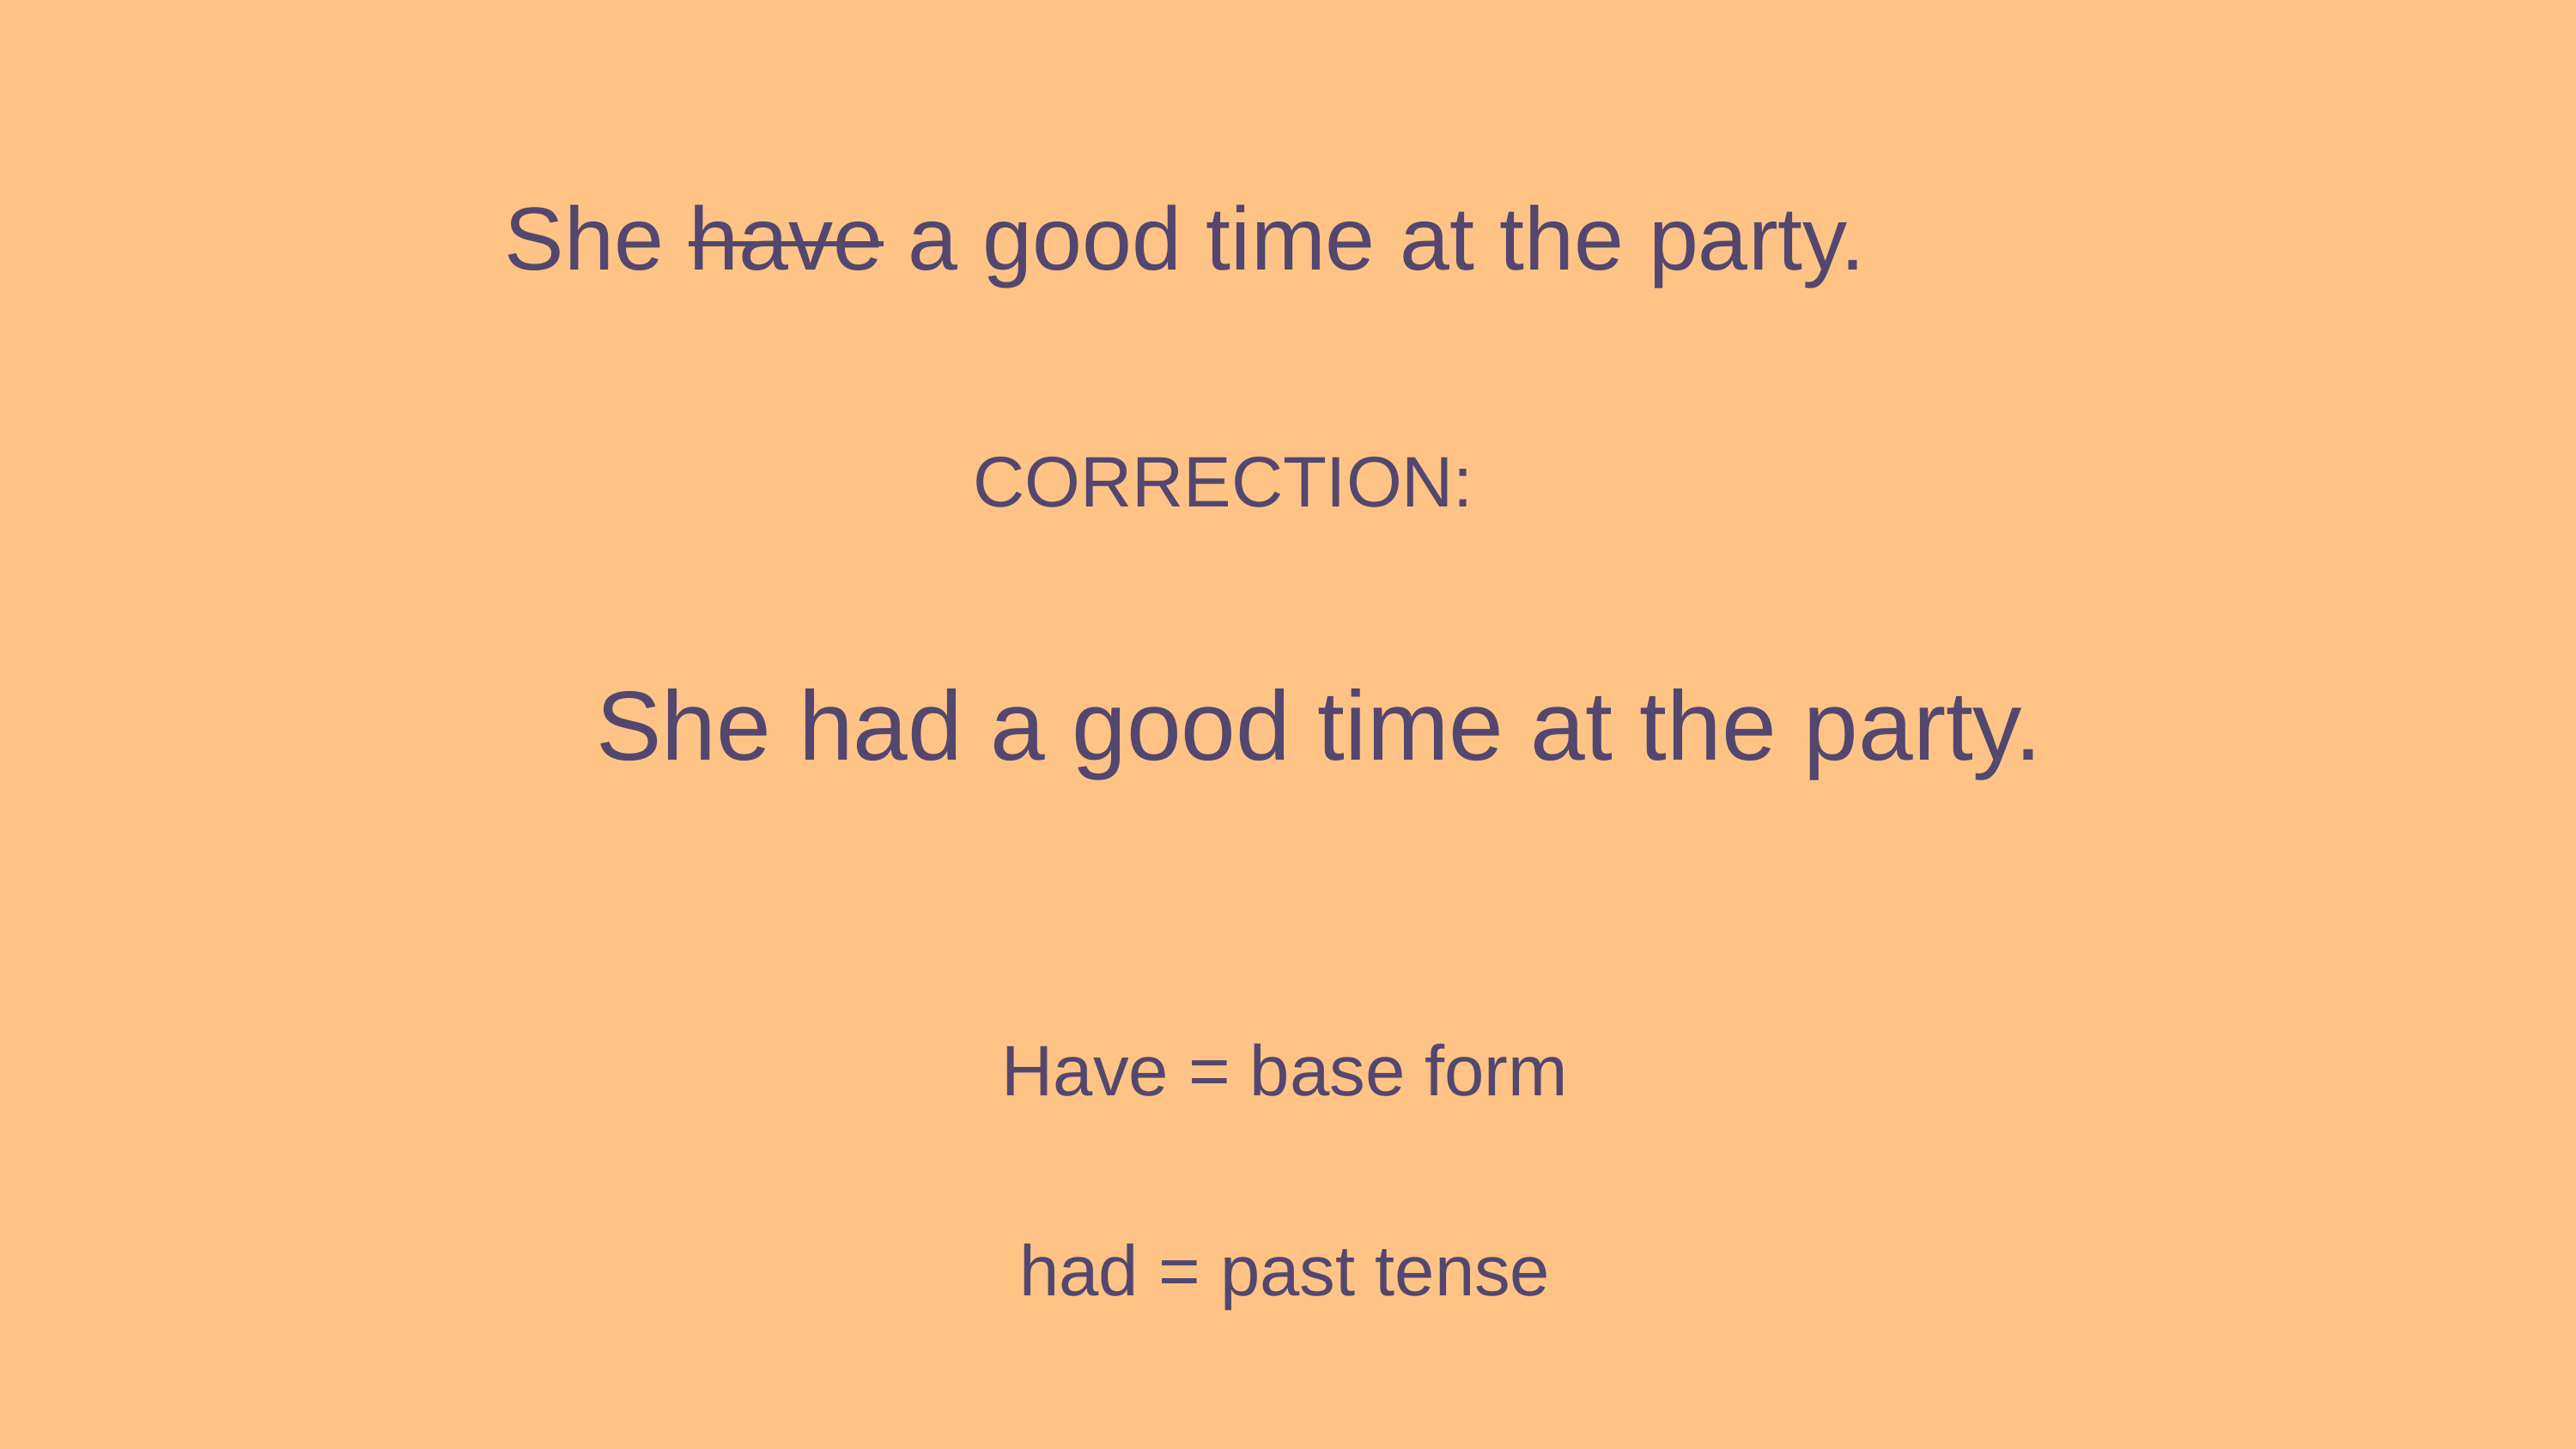

She have a good time at the party.
CORRECTION:
She had a good time at the party.
Have = base form

had = past tense